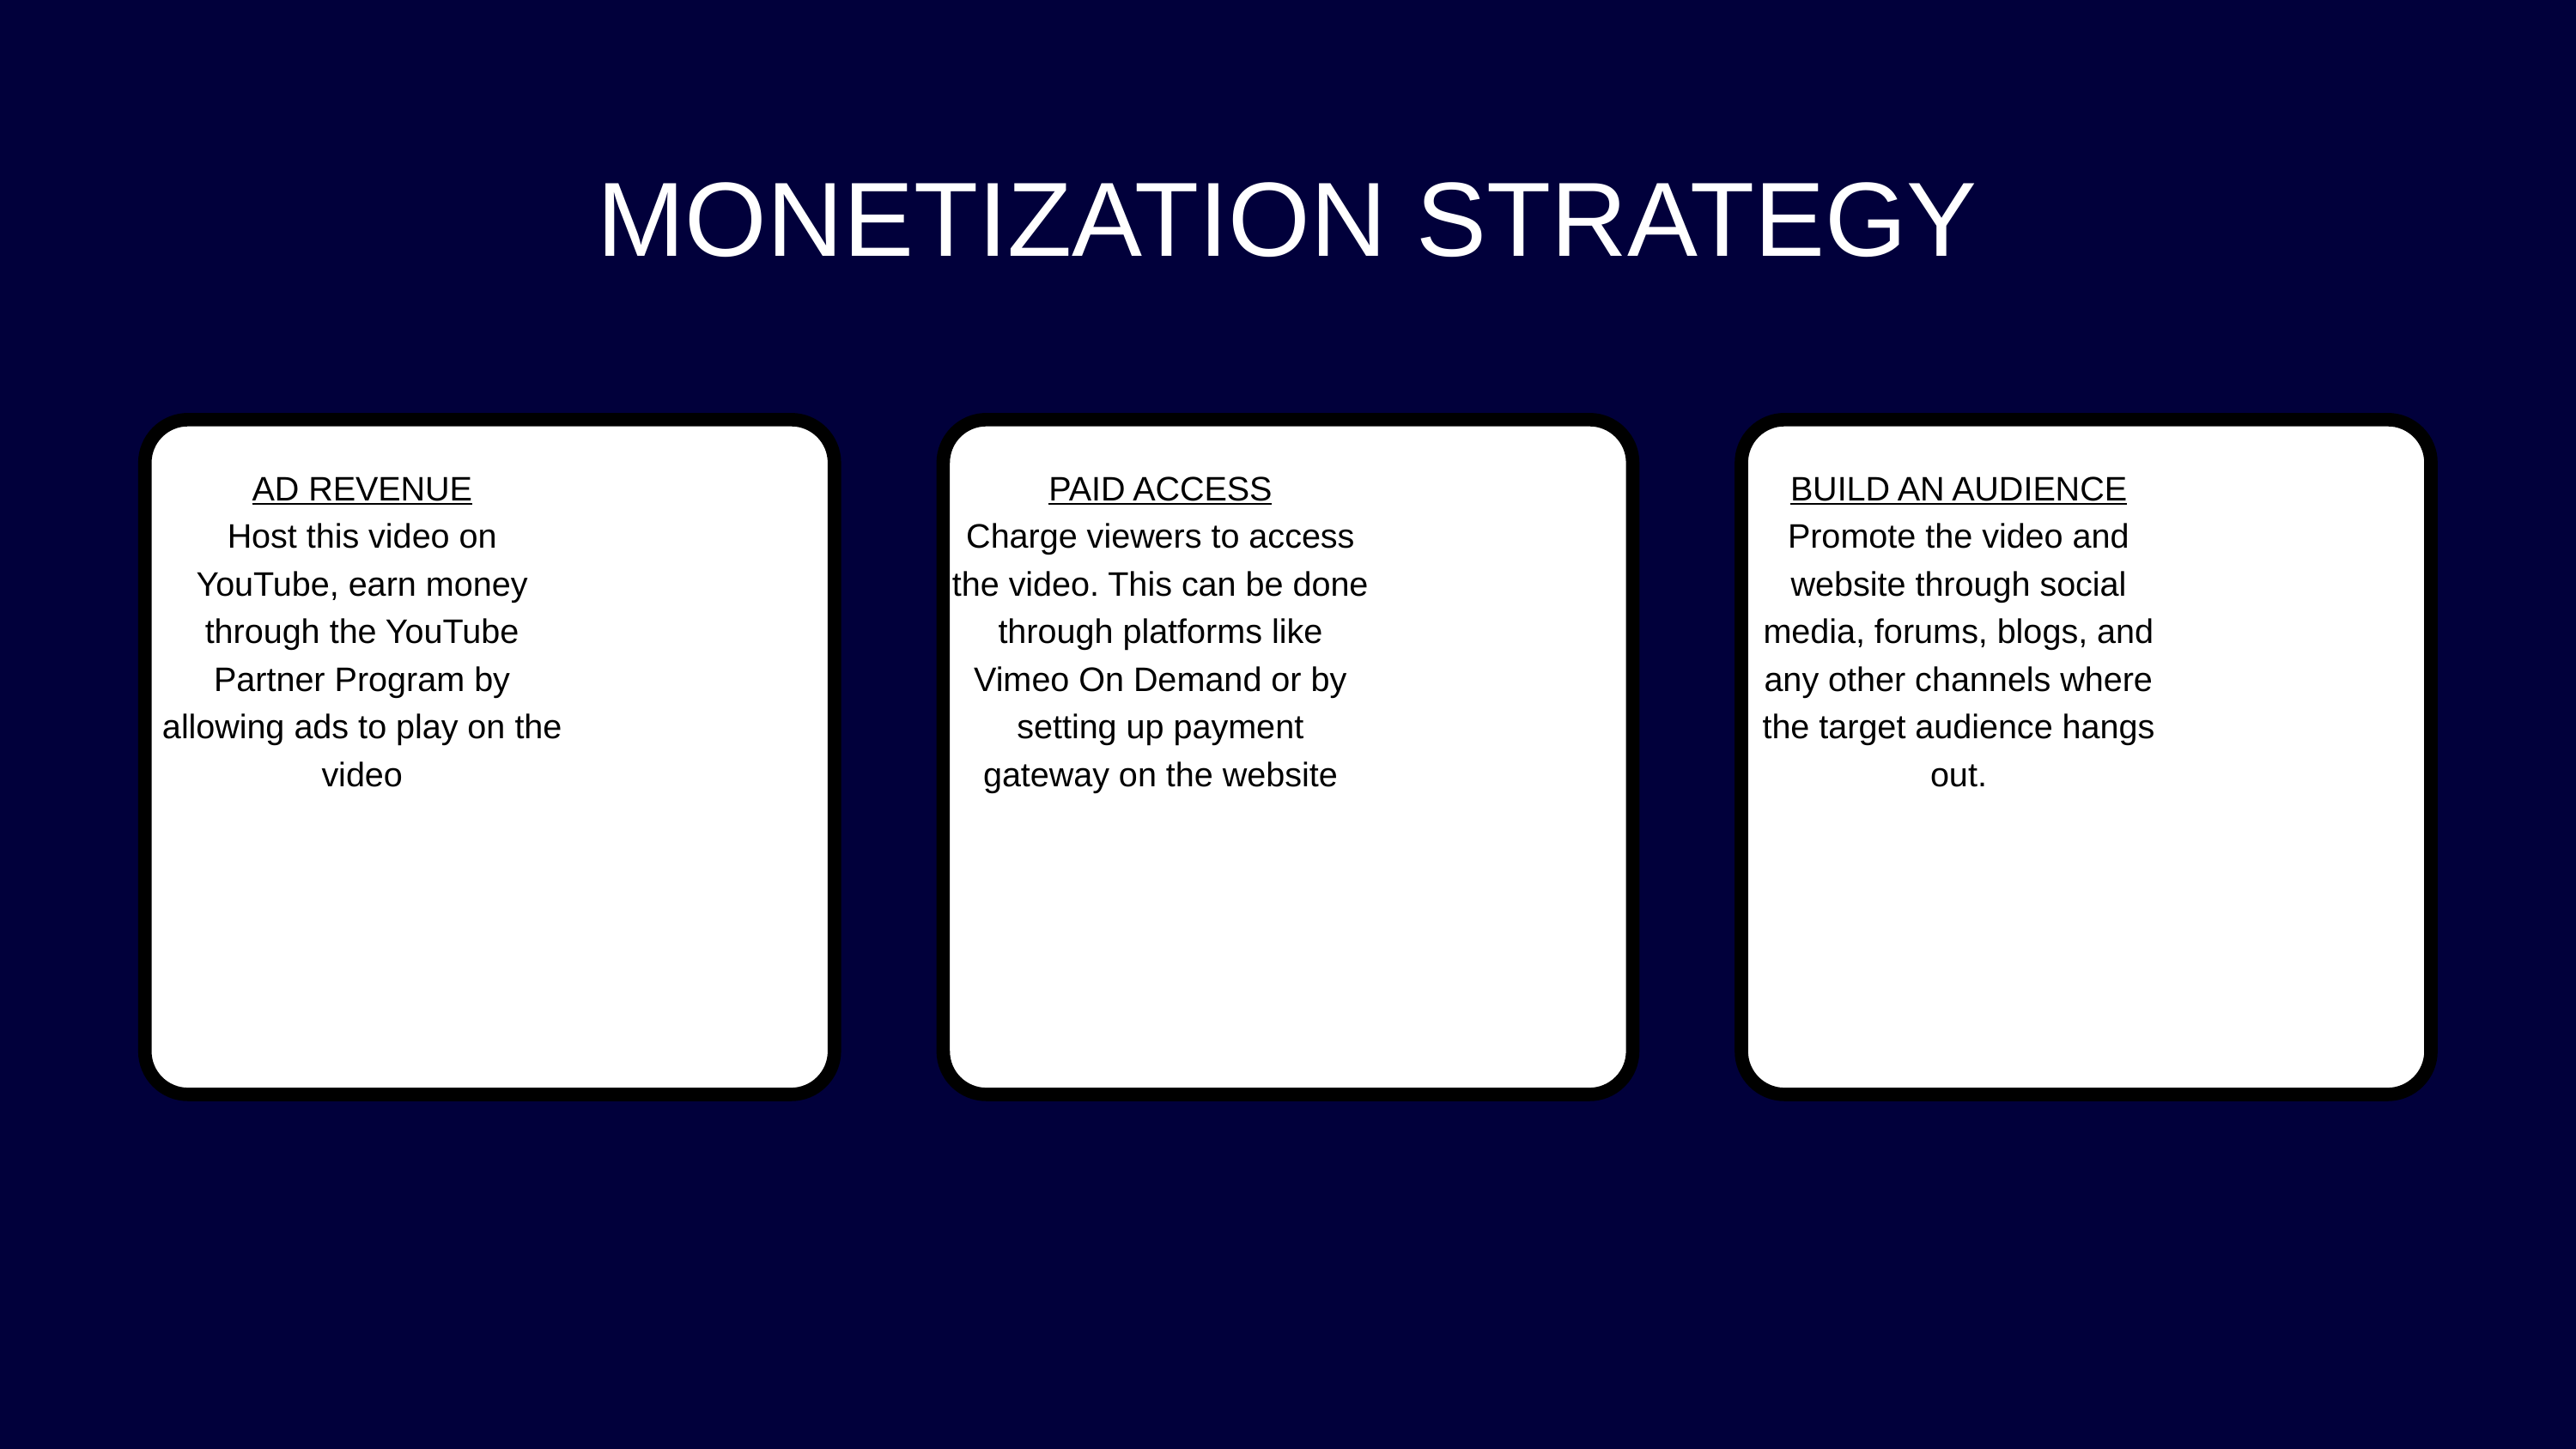

MONETIZATION STRATEGY

AD REVENUE
Host this video on YouTube, earn money through the YouTube Partner Program by allowing ads to play on the video

PAID ACCESS
Charge viewers to access the video. This can be done through platforms like Vimeo On Demand or by setting up payment gateway on the website

BUILD AN AUDIENCE
Promote the video and website through social media, forums, blogs, and any other channels where the target audience hangs out.